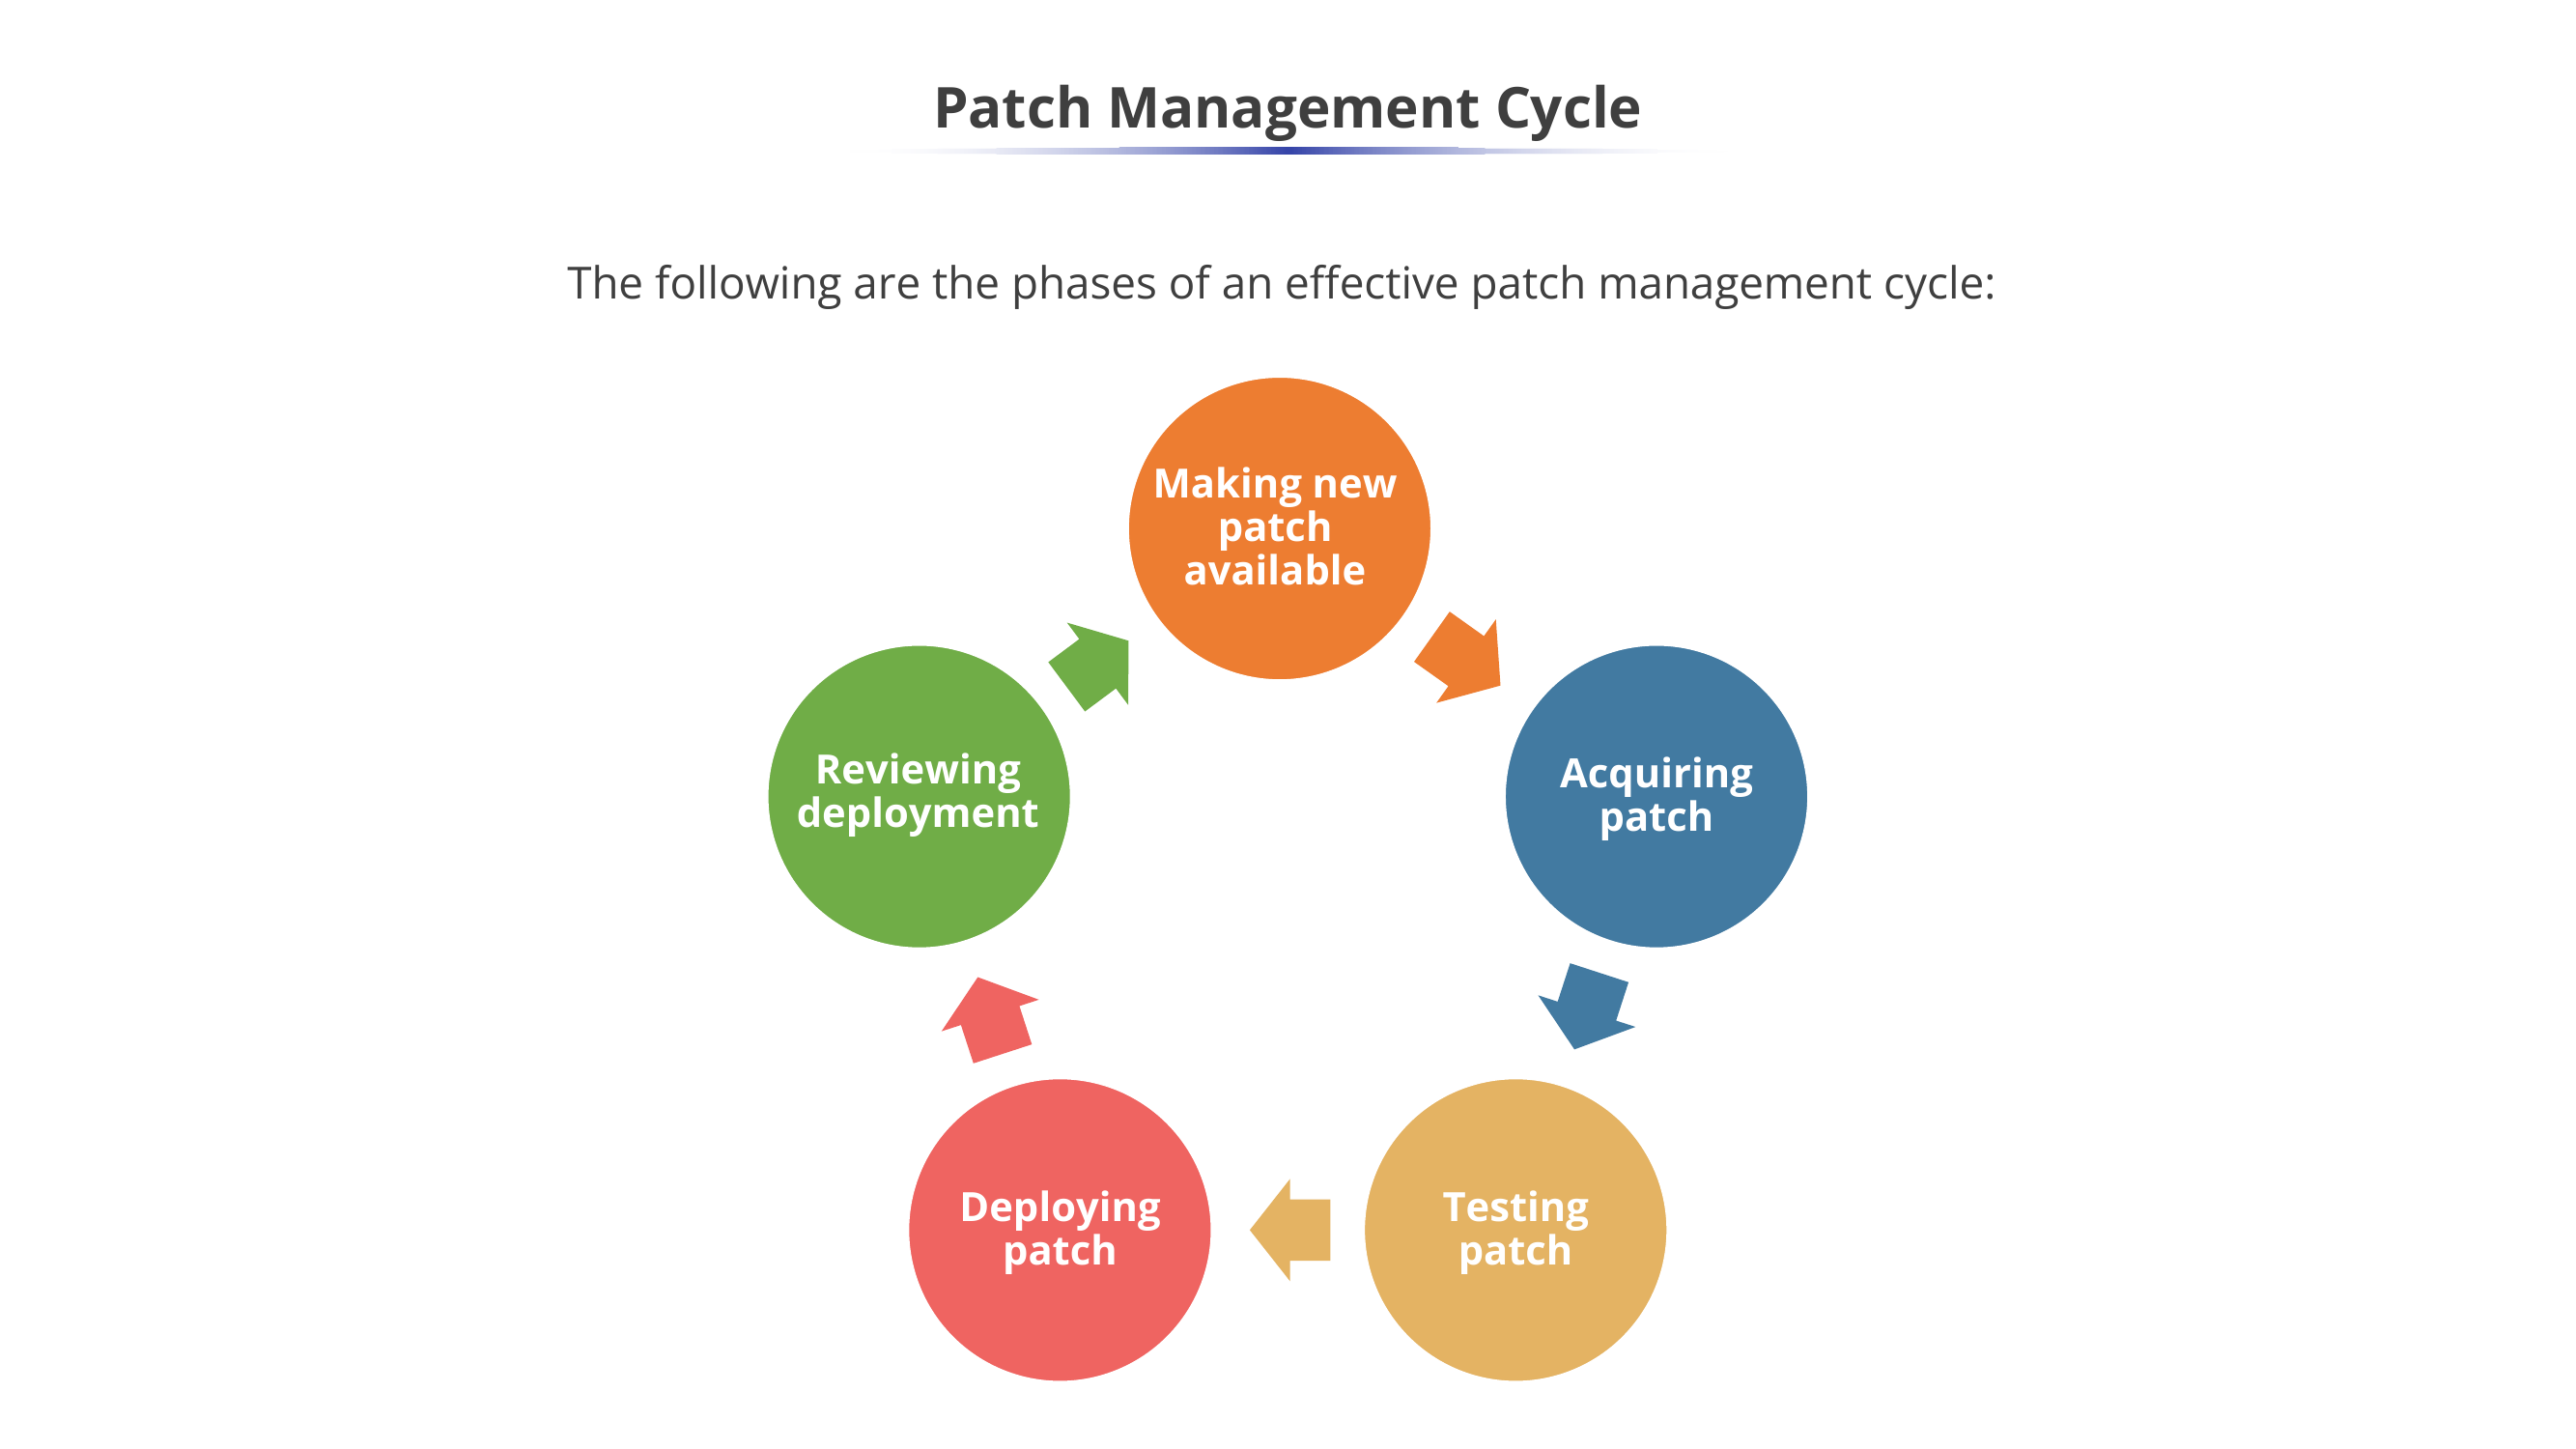

# Patch Management Cycle

The following are the phases of an effective patch management cycle:

Making new patch available

Reviewing deployment
Acquiring patch

Deploying patch
Testing patch